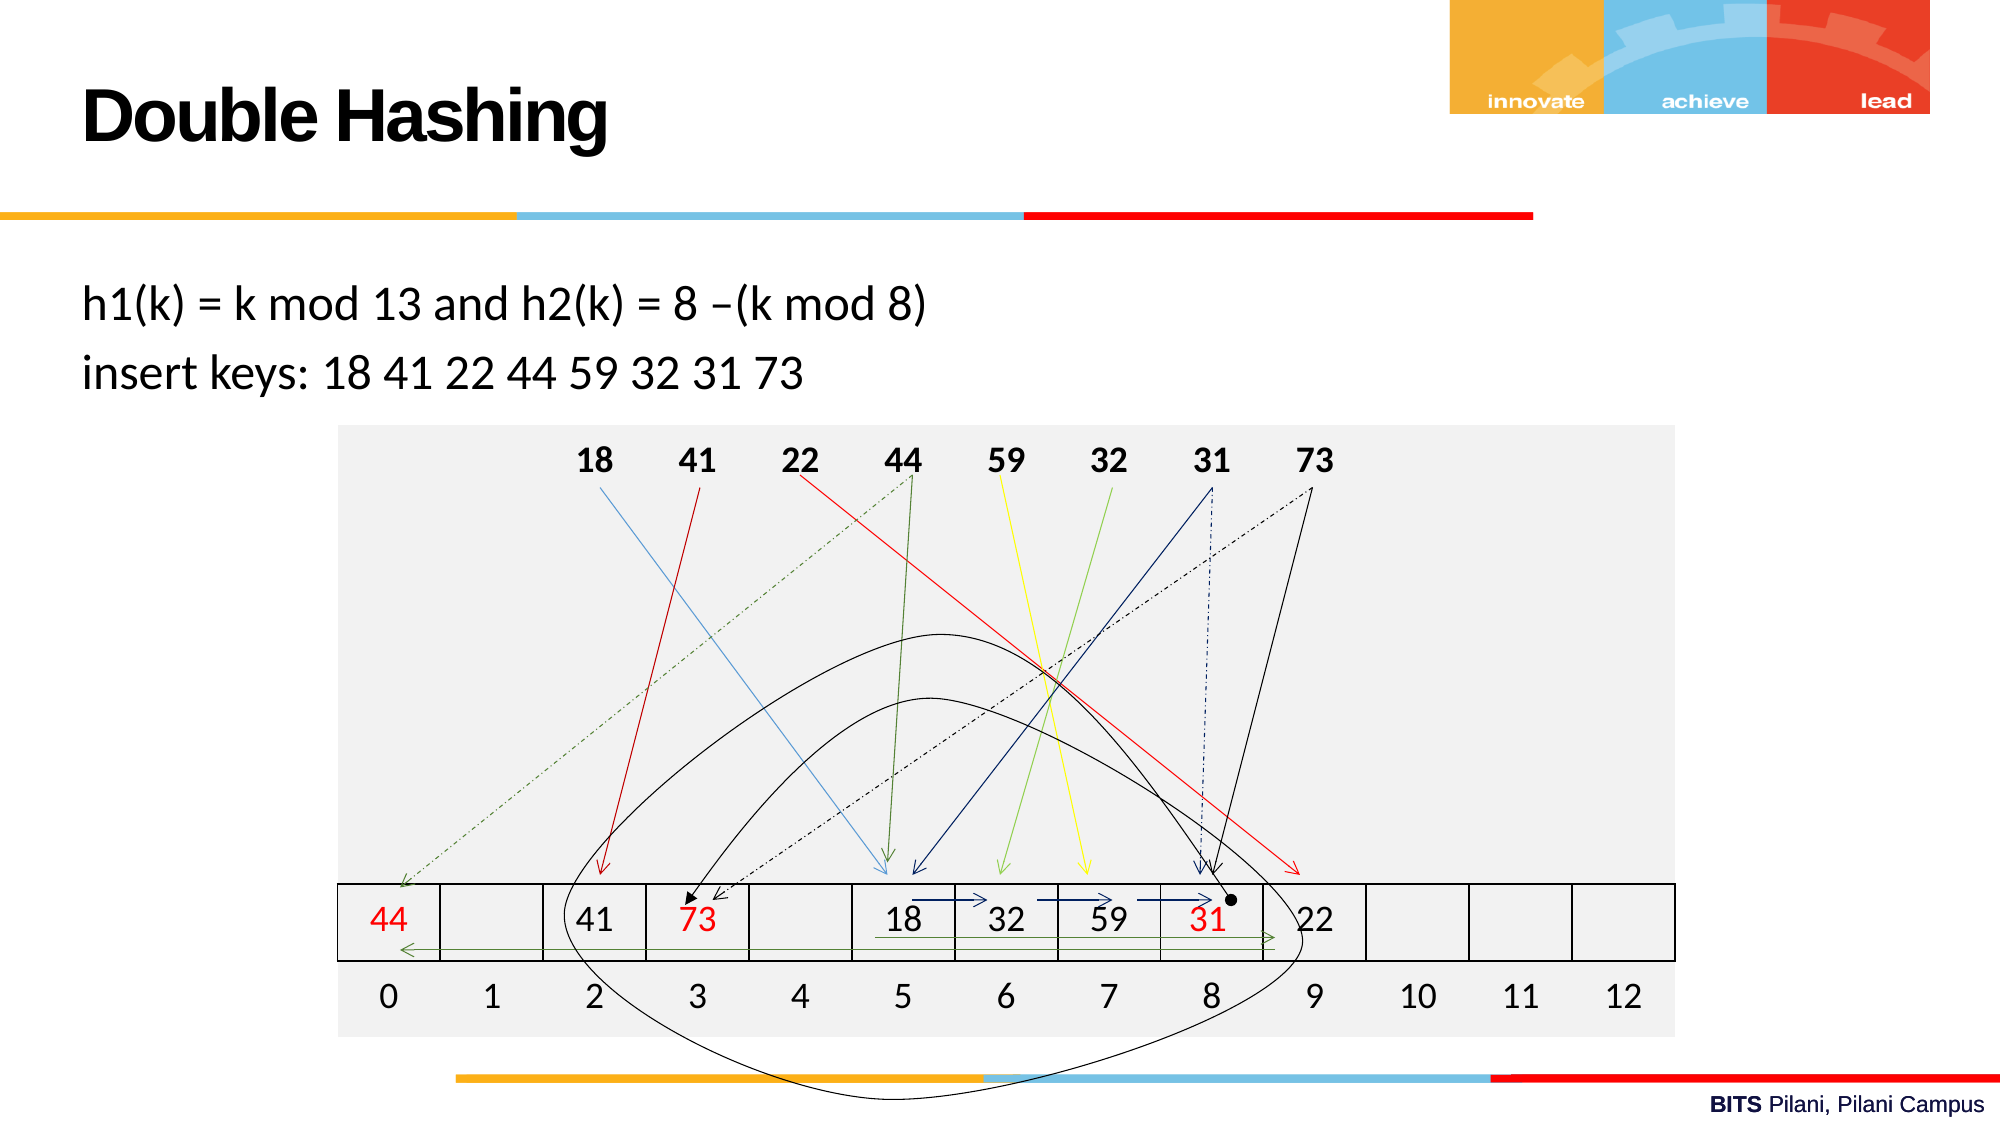

Double Hashing
h1(k) = k mod 13 and h2(k) = 8 –(k mod 8)
insert keys: 18 41 22 44 59 32 31 73
|  |  | 18 | 41 | 22 | 44 | 59 | 32 | 31 | 73 |  |  |  |
| --- | --- | --- | --- | --- | --- | --- | --- | --- | --- | --- | --- | --- |
|  |  |  |  |  |  |  |  |  |  |  |  |  |
|  |  |  |  |  |  |  |  |  |  |  |  |  |
|  |  |  |  |  |  |  |  |  |  |  |  |  |
|  |  |  |  |  |  |  |  |  |  |  |  |  |
|  |  |  |  |  |  |  |  |  |  |  |  |  |
| 44 |  | 41 | 73 |  | 18 | 32 | 59 | 31 | 22 |  |  |  |
| 0 | 1 | 2 | 3 | 4 | 5 | 6 | 7 | 8 | 9 | 10 | 11 | 12 |